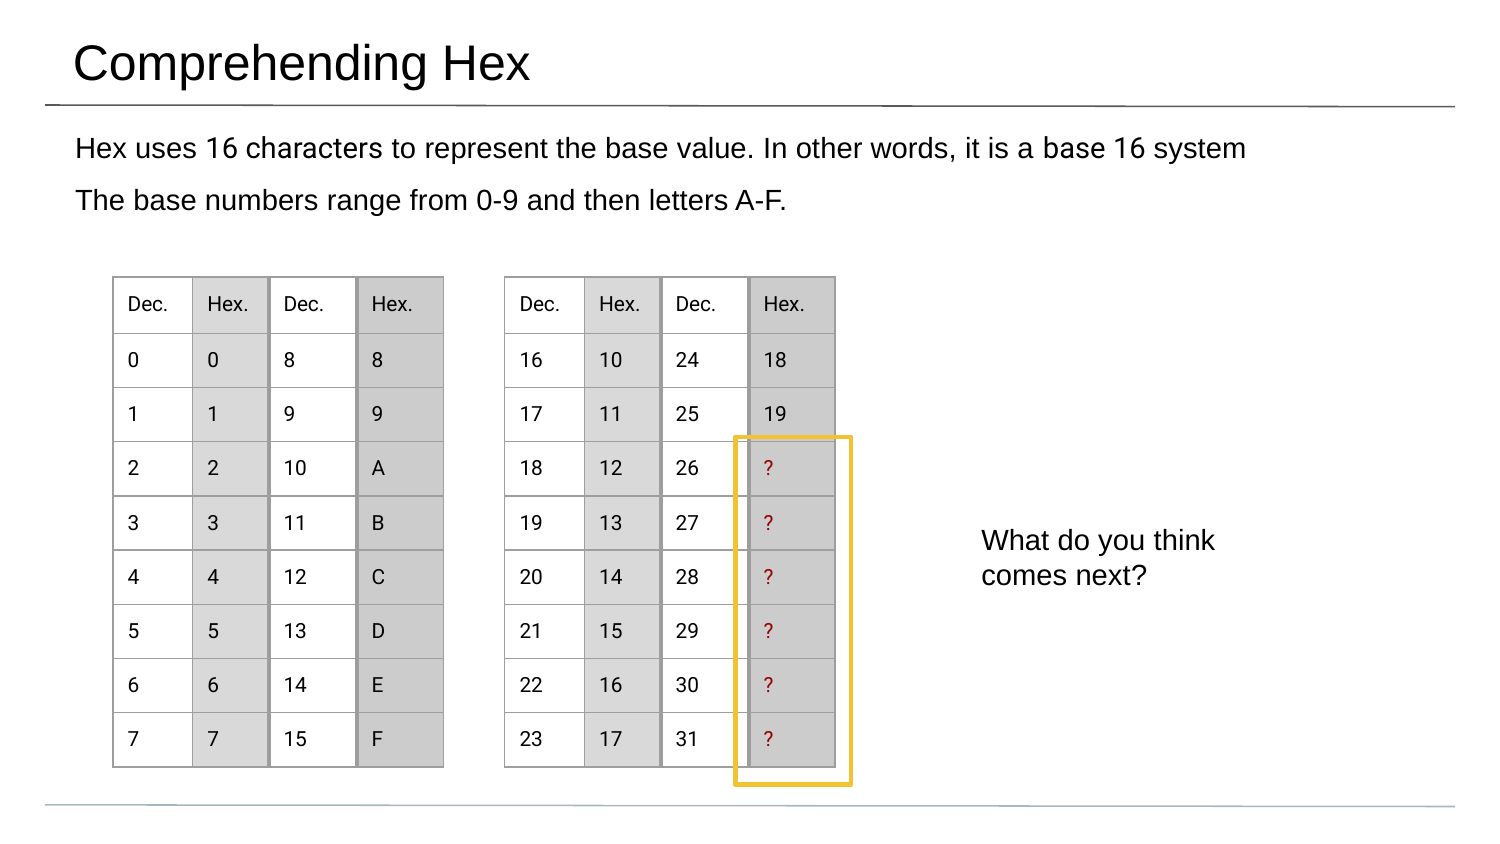

# Comprehending Hex
Hex uses 16 characters to represent the base value. In other words, it is a base 16 system
The base numbers range from 0-9 and then letters A-F.
| Dec. | Hex. | Dec. | Hex. |
| --- | --- | --- | --- |
| 0 | 0 | 8 | 8 |
| 1 | 1 | 9 | 9 |
| 2 | 2 | 10 | A |
| 3 | 3 | 11 | B |
| 4 | 4 | 12 | C |
| 5 | 5 | 13 | D |
| 6 | 6 | 14 | E |
| 7 | 7 | 15 | F |
| Dec. | Hex. | Dec. | Hex. |
| --- | --- | --- | --- |
| 16 | 10 | 24 | 18 |
| 17 | 11 | 25 | 19 |
| 18 | 12 | 26 | ? |
| 19 | 13 | 27 | ? |
| 20 | 14 | 28 | ? |
| 21 | 15 | 29 | ? |
| 22 | 16 | 30 | ? |
| 23 | 17 | 31 | ? |

What do you think comes next?